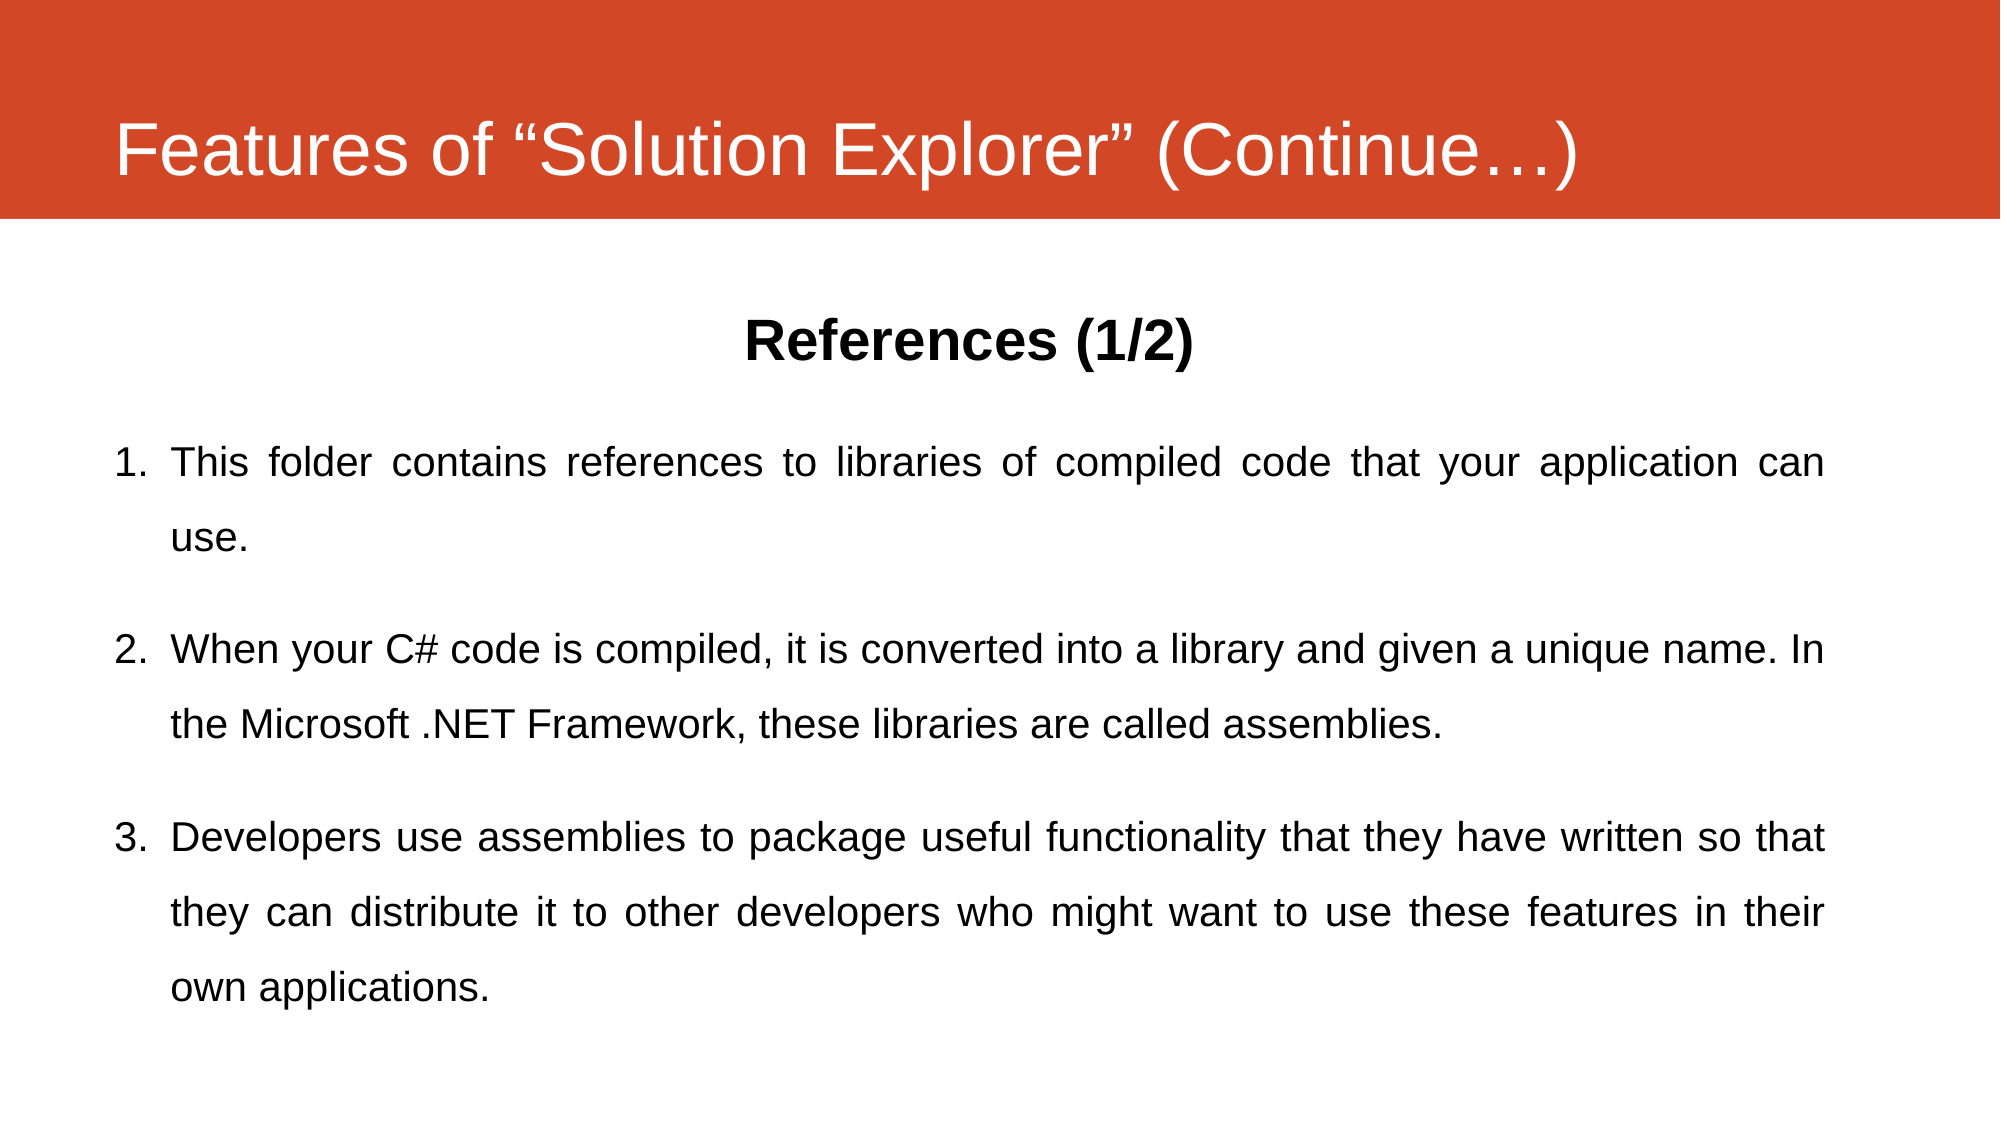

# Features of “Solution Explorer” (Continue…)
References (1/2)
This folder contains references to libraries of compiled code that your application can use.
When your C# code is compiled, it is converted into a library and given a unique name. In the Microsoft .NET Framework, these libraries are called assemblies.
Developers use assemblies to package useful functionality that they have written so that they can distribute it to other developers who might want to use these features in their own applications.